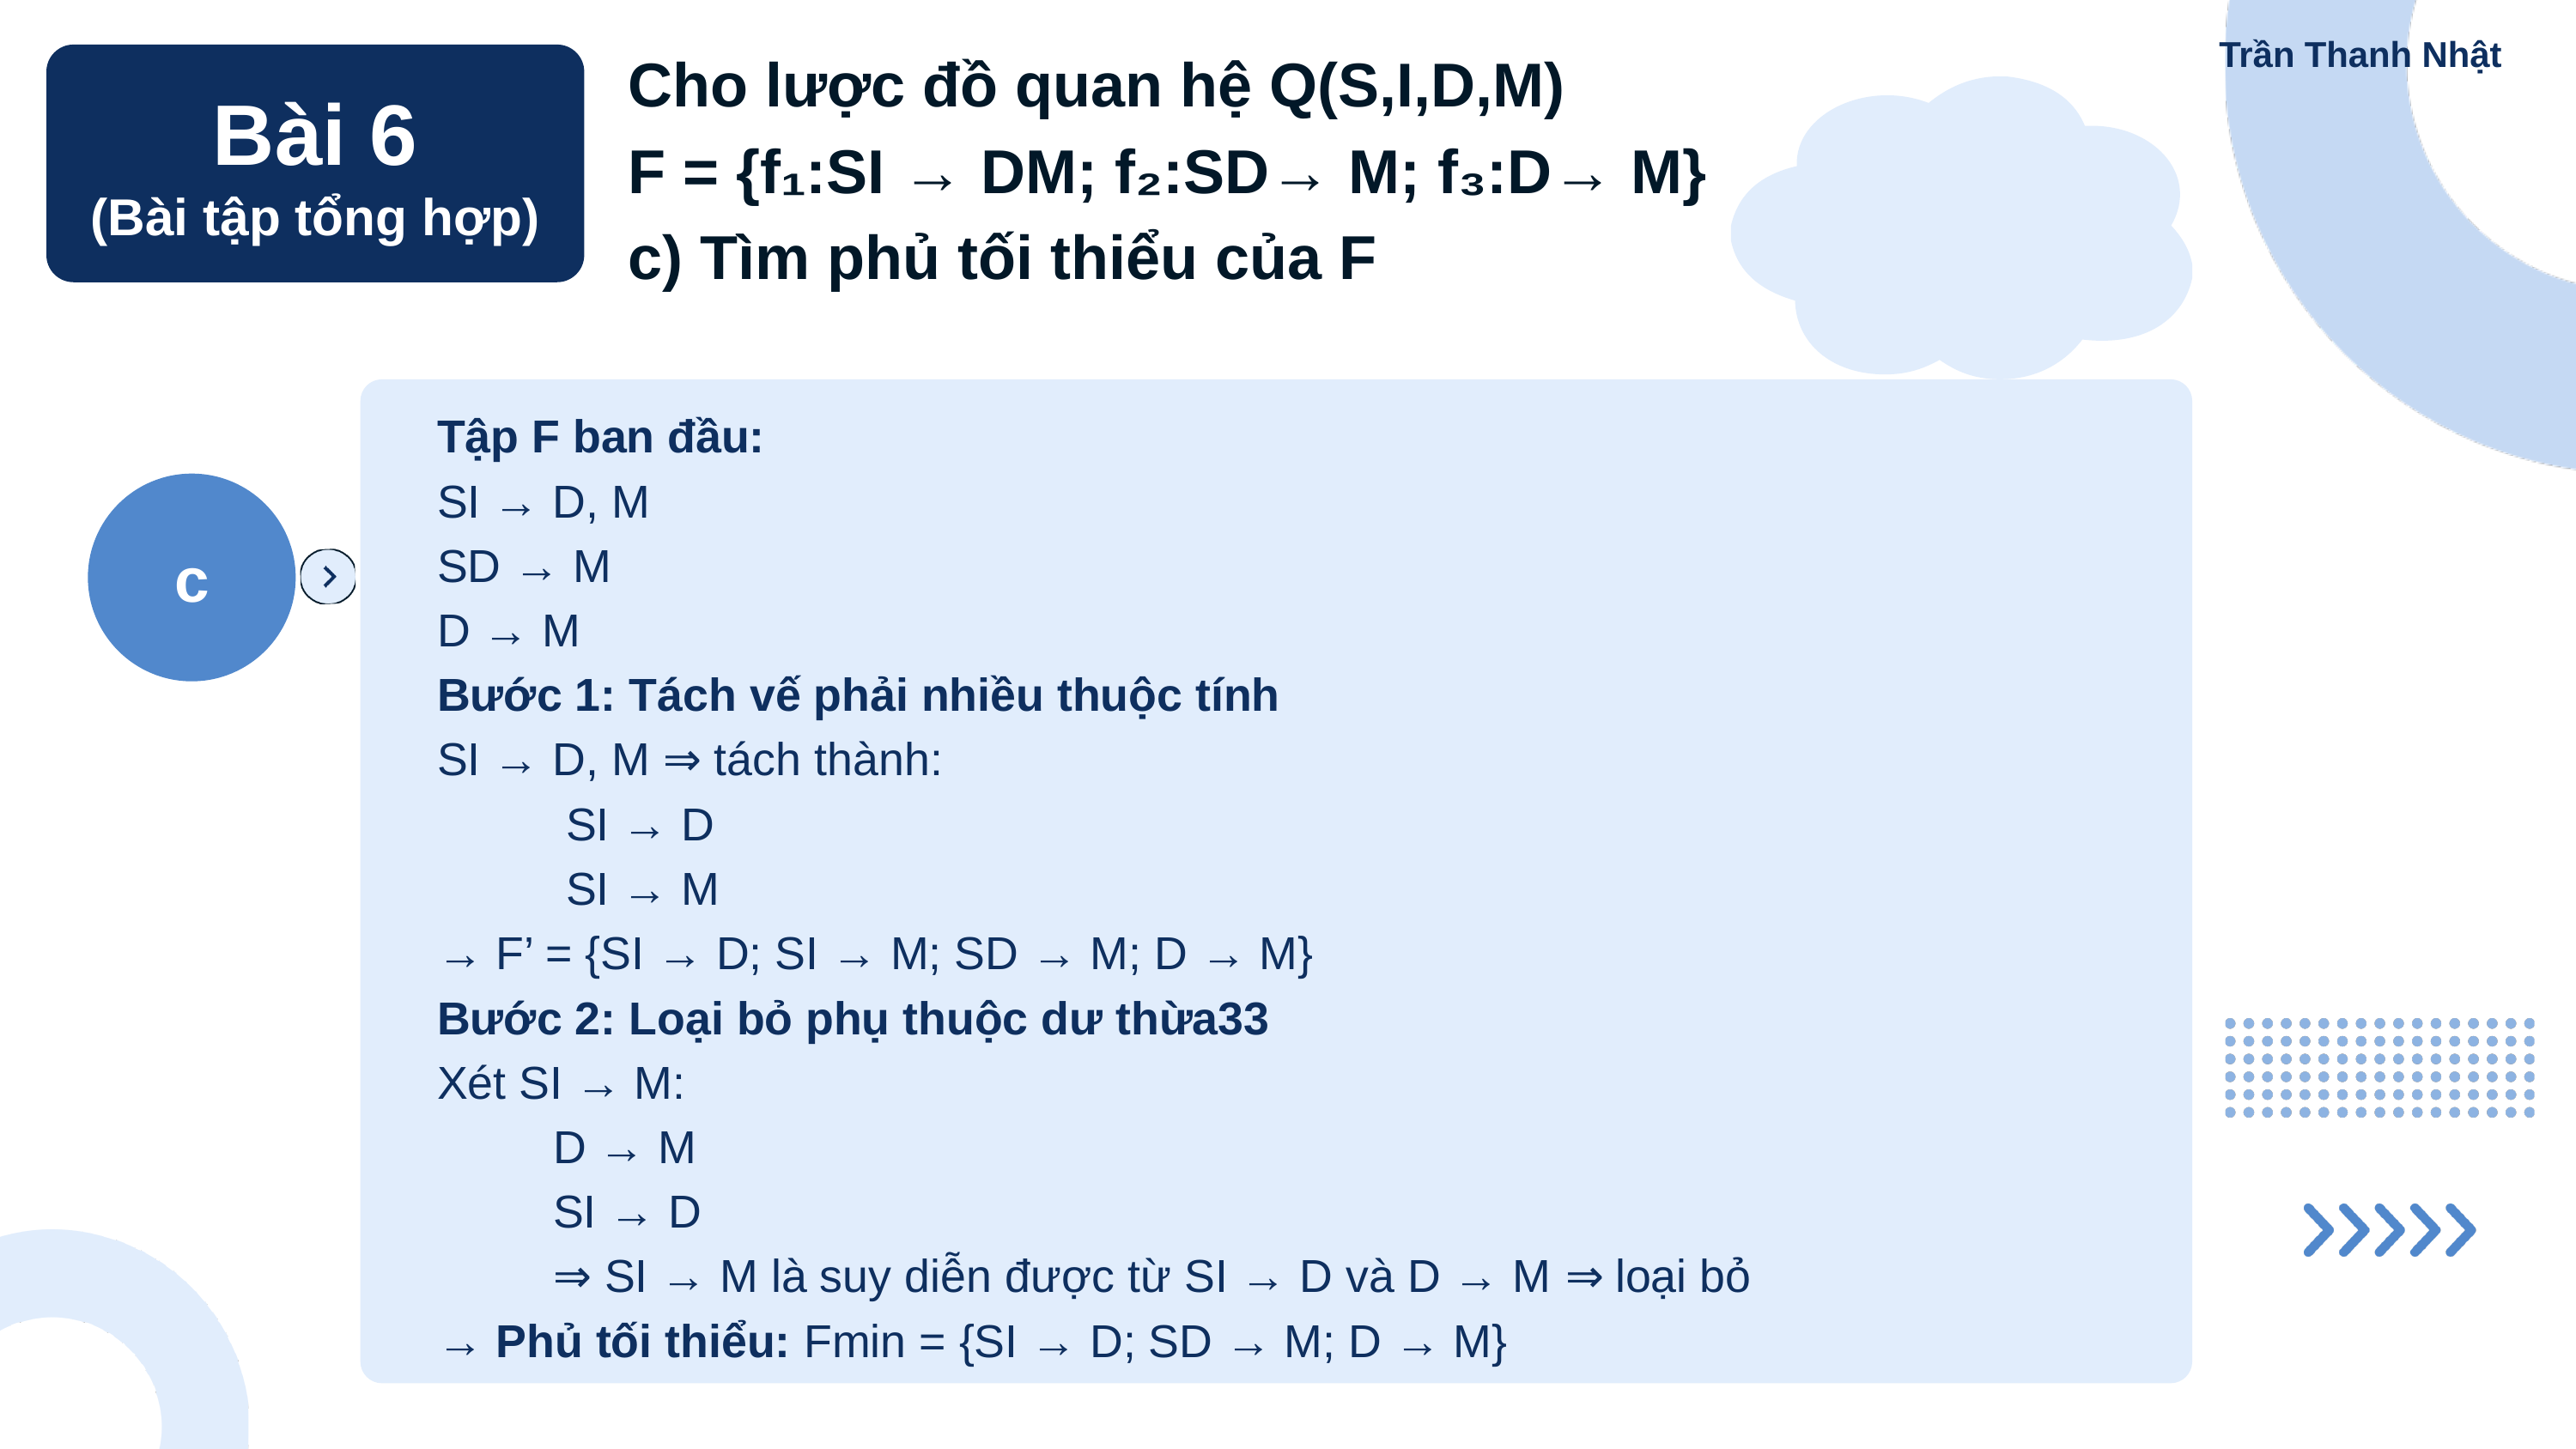

Trần Thanh Nhật
Cho lược đồ quan hệ Q(S,I,D,M)
F = {f₁:SI → DM; f₂:SD→ M; f₃:D→ M}
c) Tìm phủ tối thiểu của F

Bài 6

(Bài tập tổng hợp)

Tập F ban đầu:
SI → D, M
SD → M
D → M
Bước 1: Tách vế phải nhiều thuộc tính
SI → D, M ⇒ tách thành:
          SI → D
          SI → M
→ F’ = {SI → D; SI → M; SD → M; D → M}
Bước 2: Loại bỏ phụ thuộc dư thừa33
Xét SI → M:
         D → M
         SI → D
         ⇒ SI → M là suy diễn được từ SI → D và D → M ⇒ loại bỏ
→ Phủ tối thiểu: Fmin = {SI → D; SD → M; D → M}

c